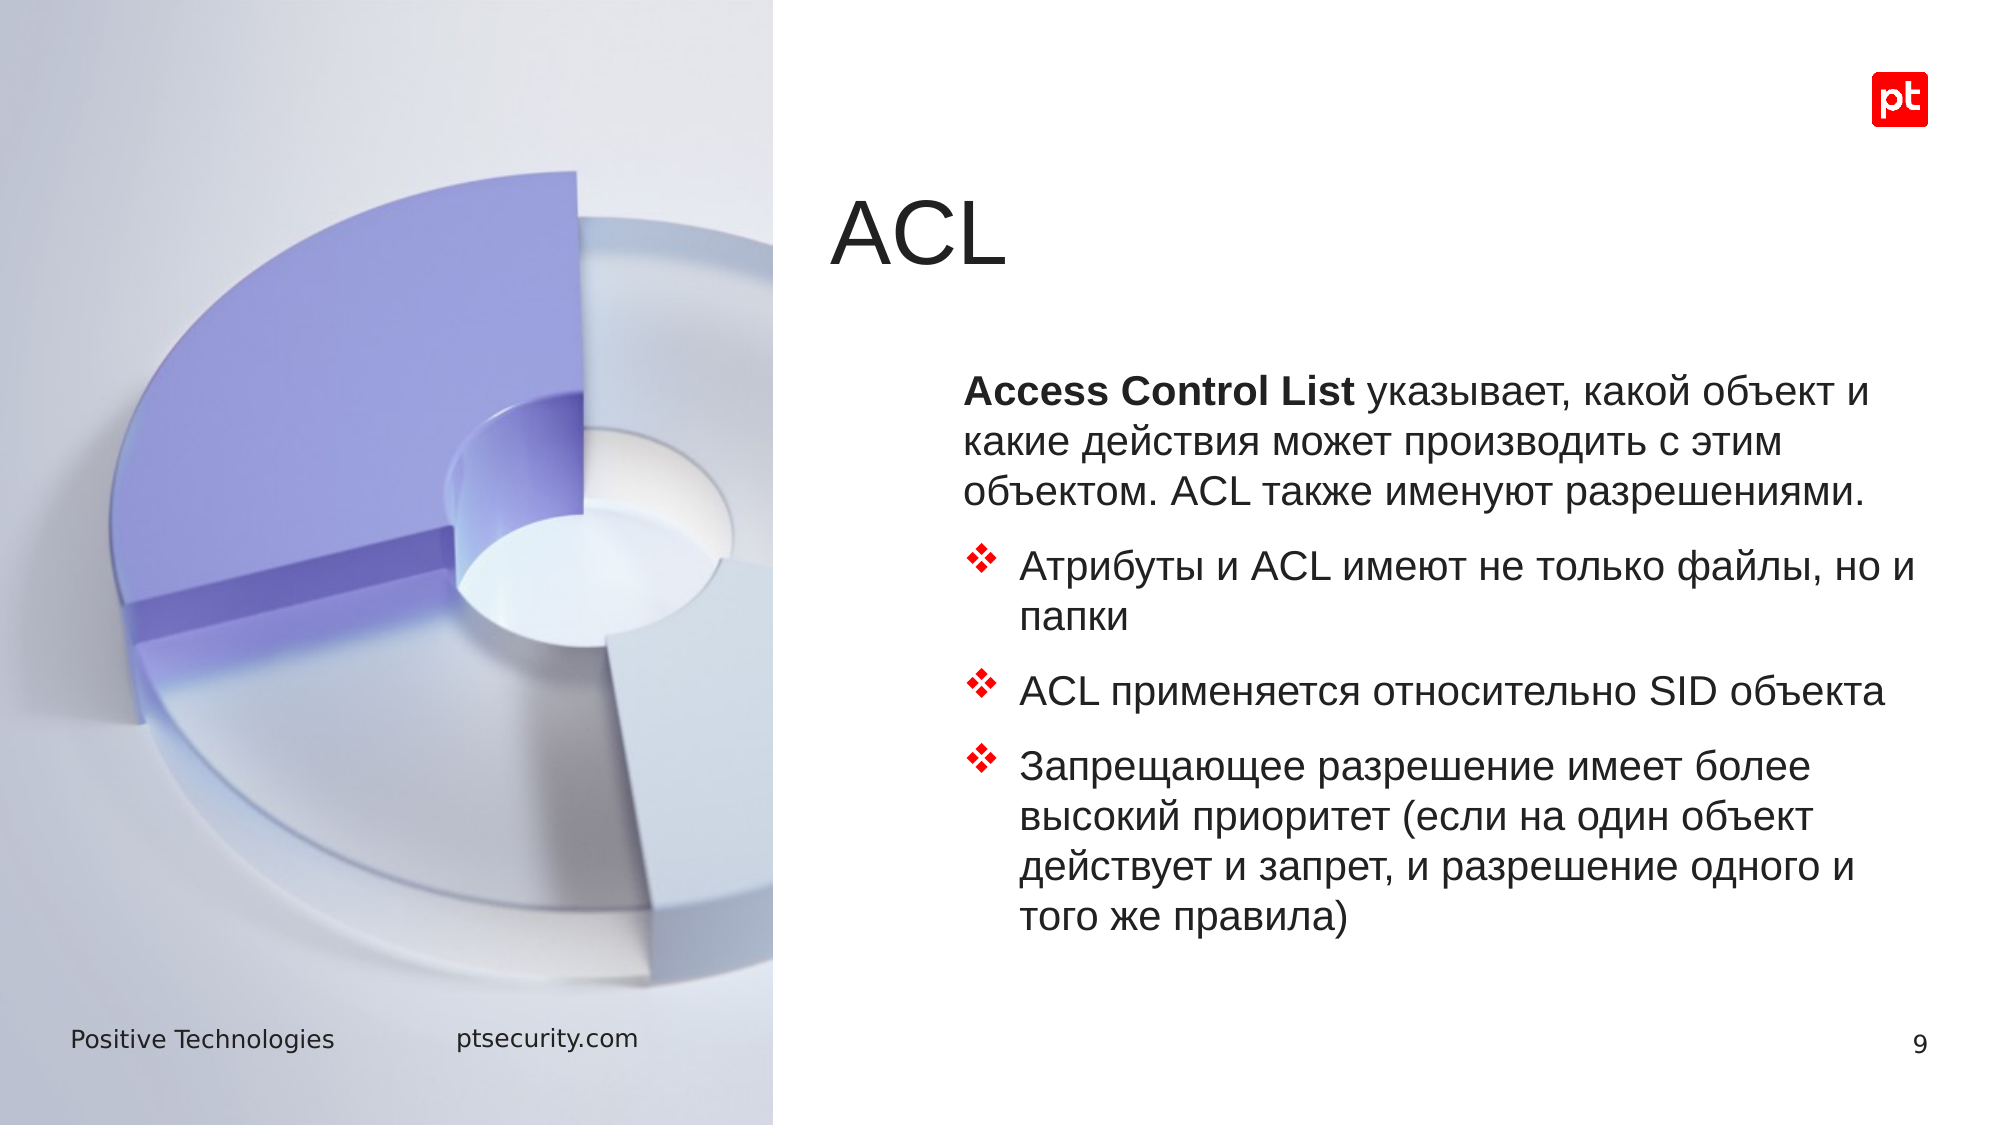

# ACL
Access Control List указывает, какой объект и какие действия может производить с этим объектом. ACL также именуют разрешениями.
Атрибуты и ACL имеют не только файлы, но и папки
ACL применяется относительно SID объекта
Запрещающее разрешение имеет более высокий приоритет (если на один объект действует и запрет, и разрешение одного и того же правила)
9